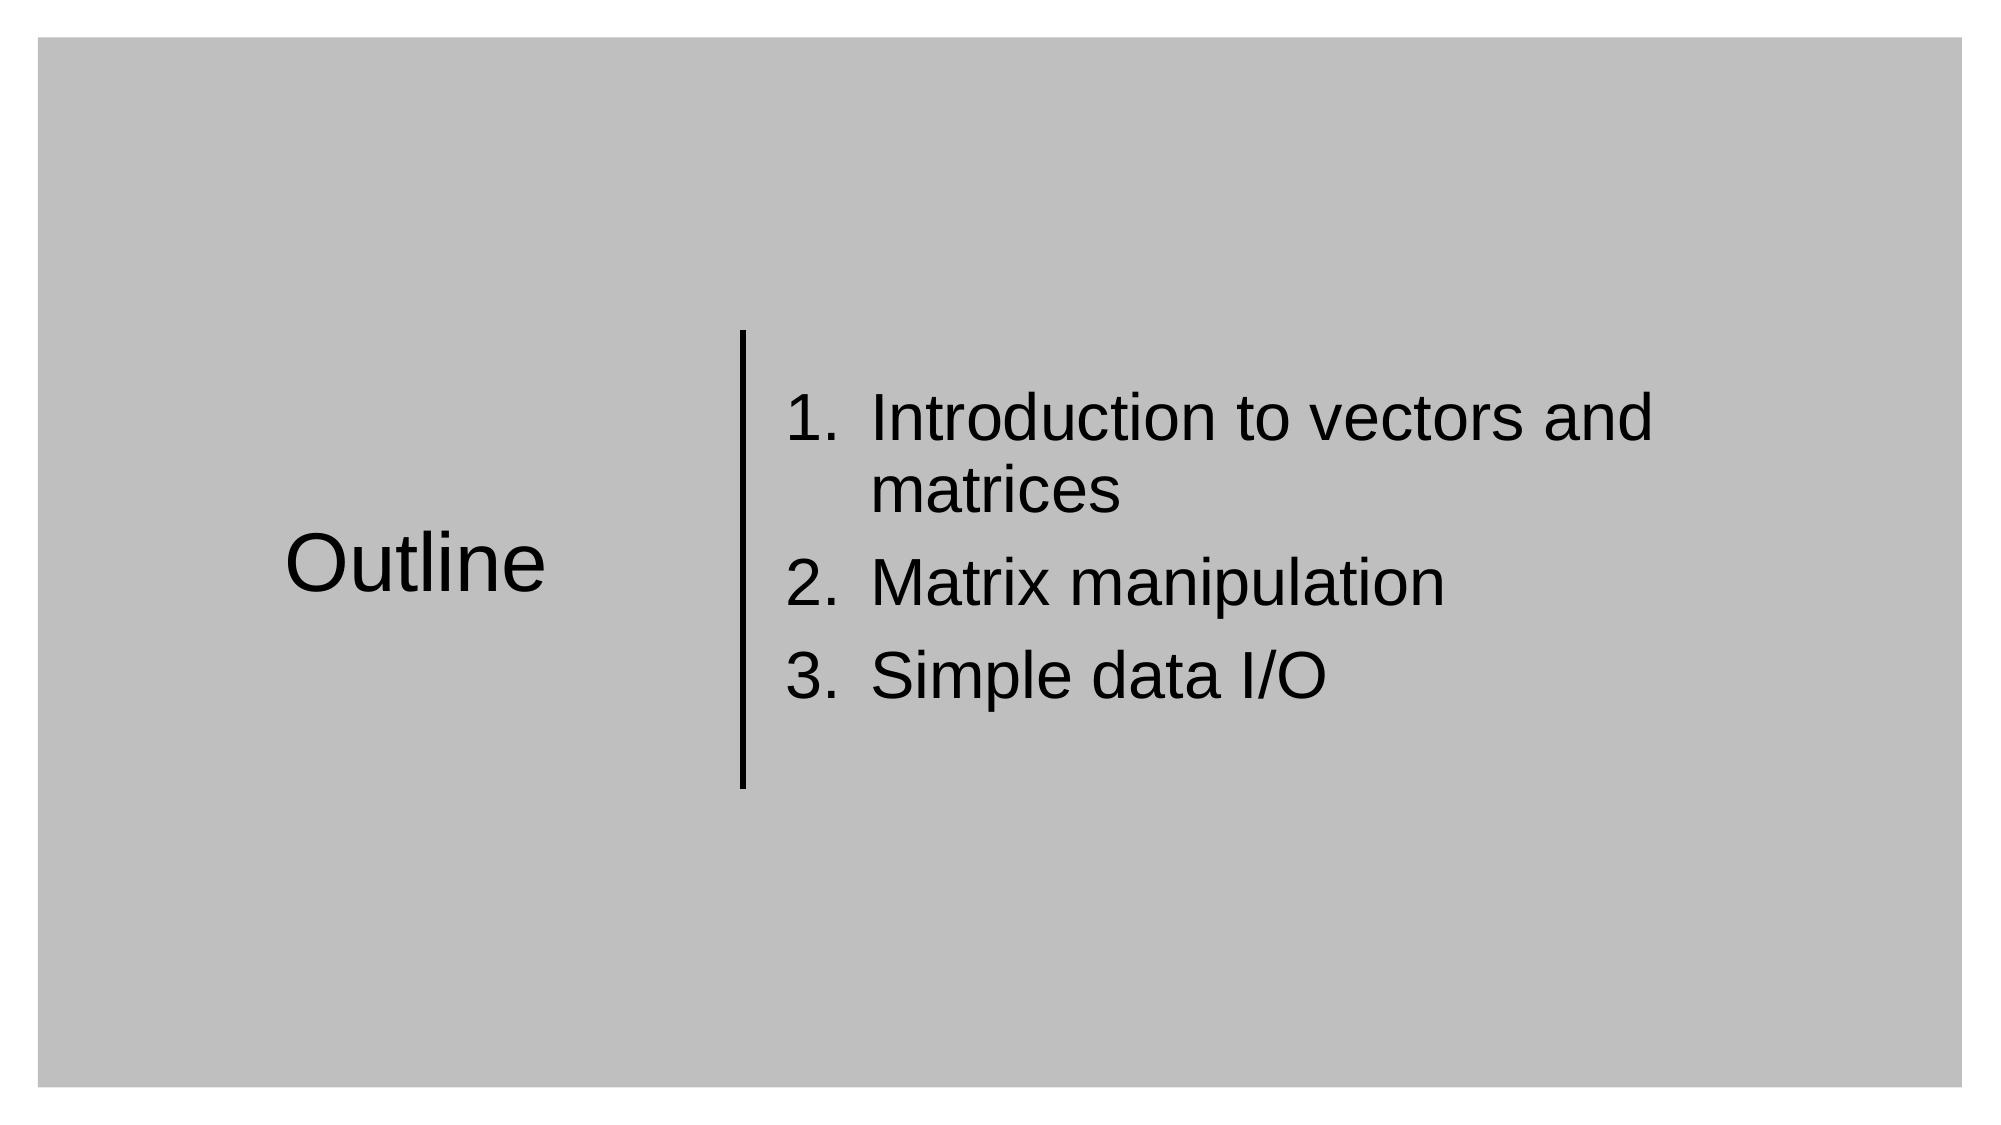

Introduction to vectors and matrices
Matrix manipulation
Simple data I/O